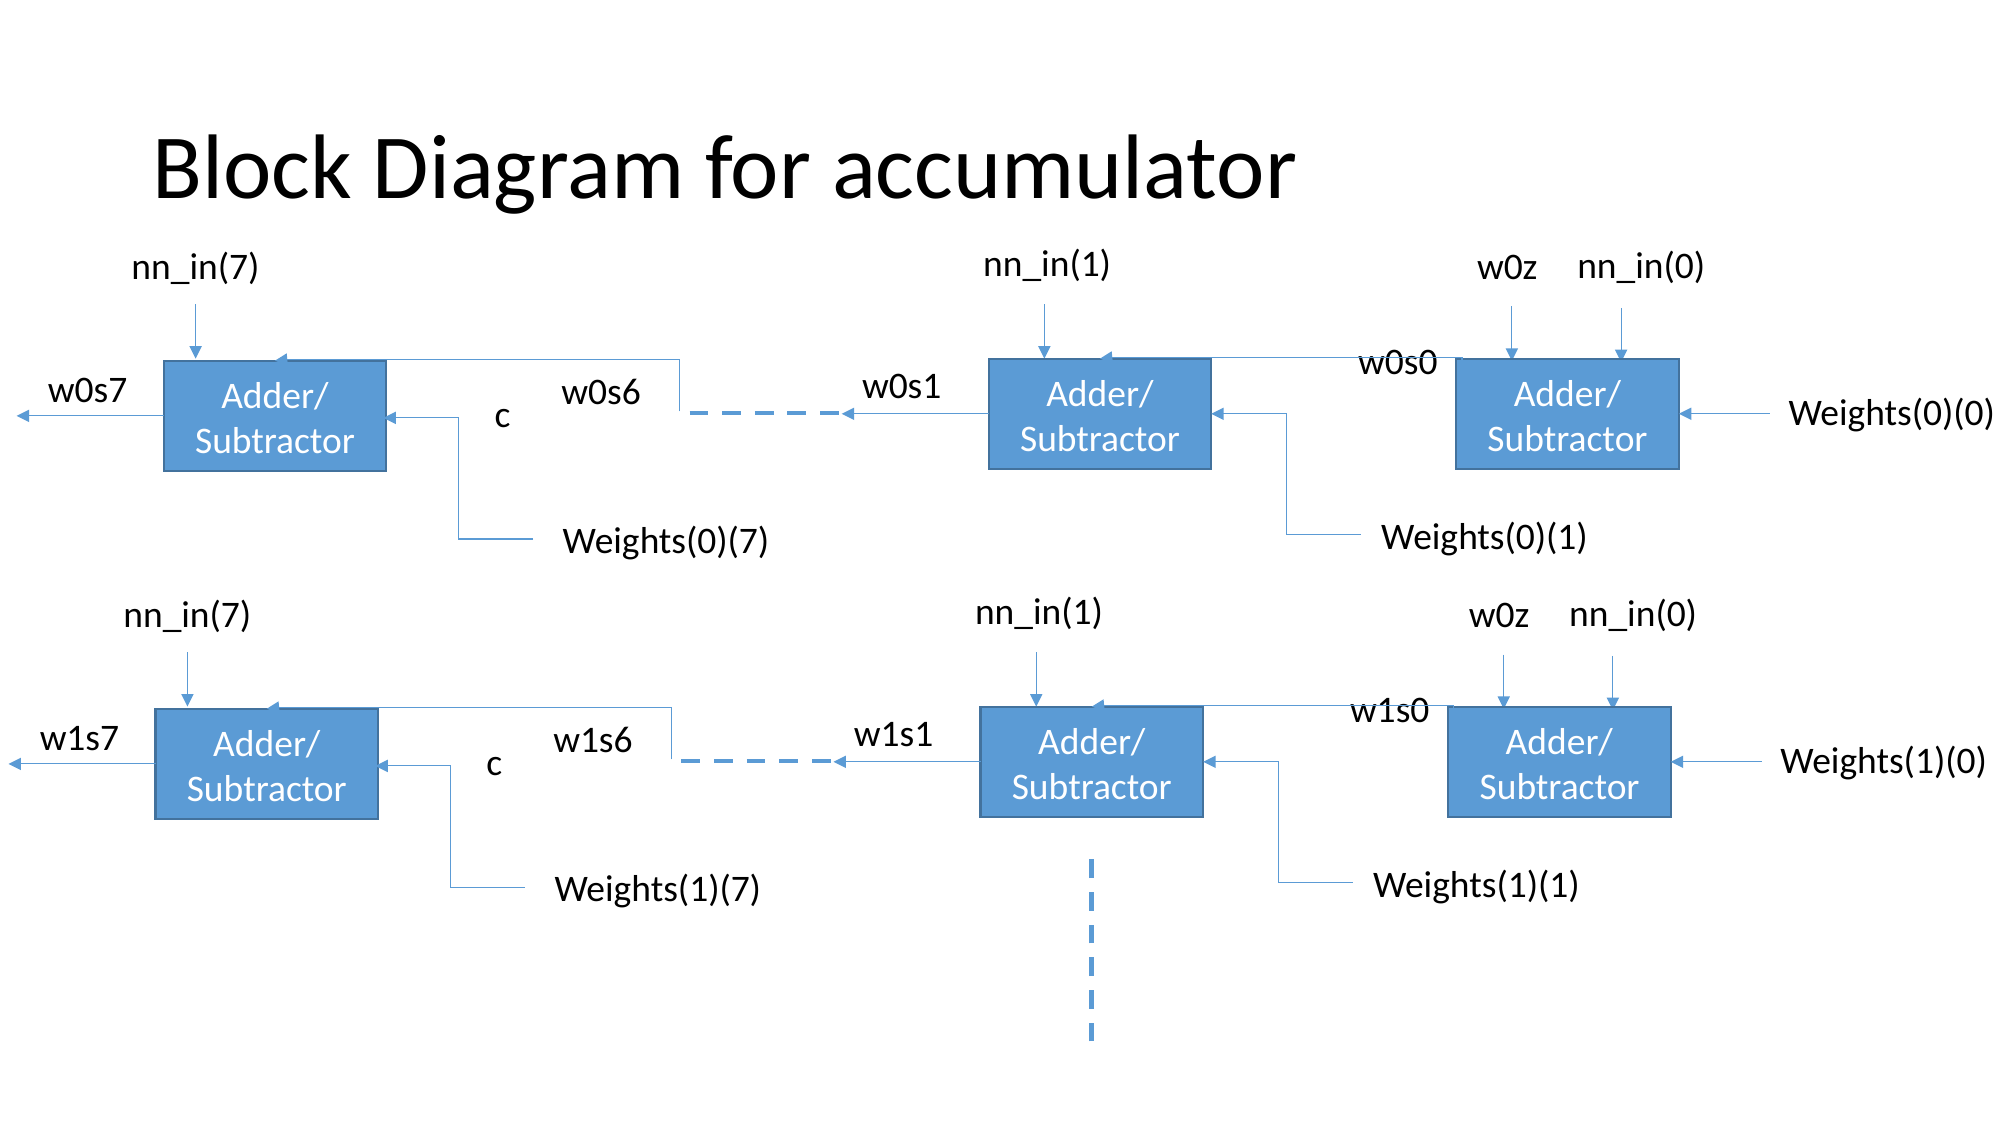

# Block Diagram for accumulator
nn_in(1)
nn_in(0)
w0z
nn_in(7)
w0s0
w0s1
w0s7
Adder/Subtractor
Adder/Subtractor
w0s6
Adder/Subtractor
Weights(0)(0)
c
Weights(0)(1)
Weights(0)(7)
nn_in(1)
nn_in(0)
w0z
nn_in(7)
w1s0
w1s1
w1s7
Adder/Subtractor
Adder/Subtractor
w1s6
Adder/Subtractor
Weights(1)(0)
c
Weights(1)(1)
Weights(1)(7)